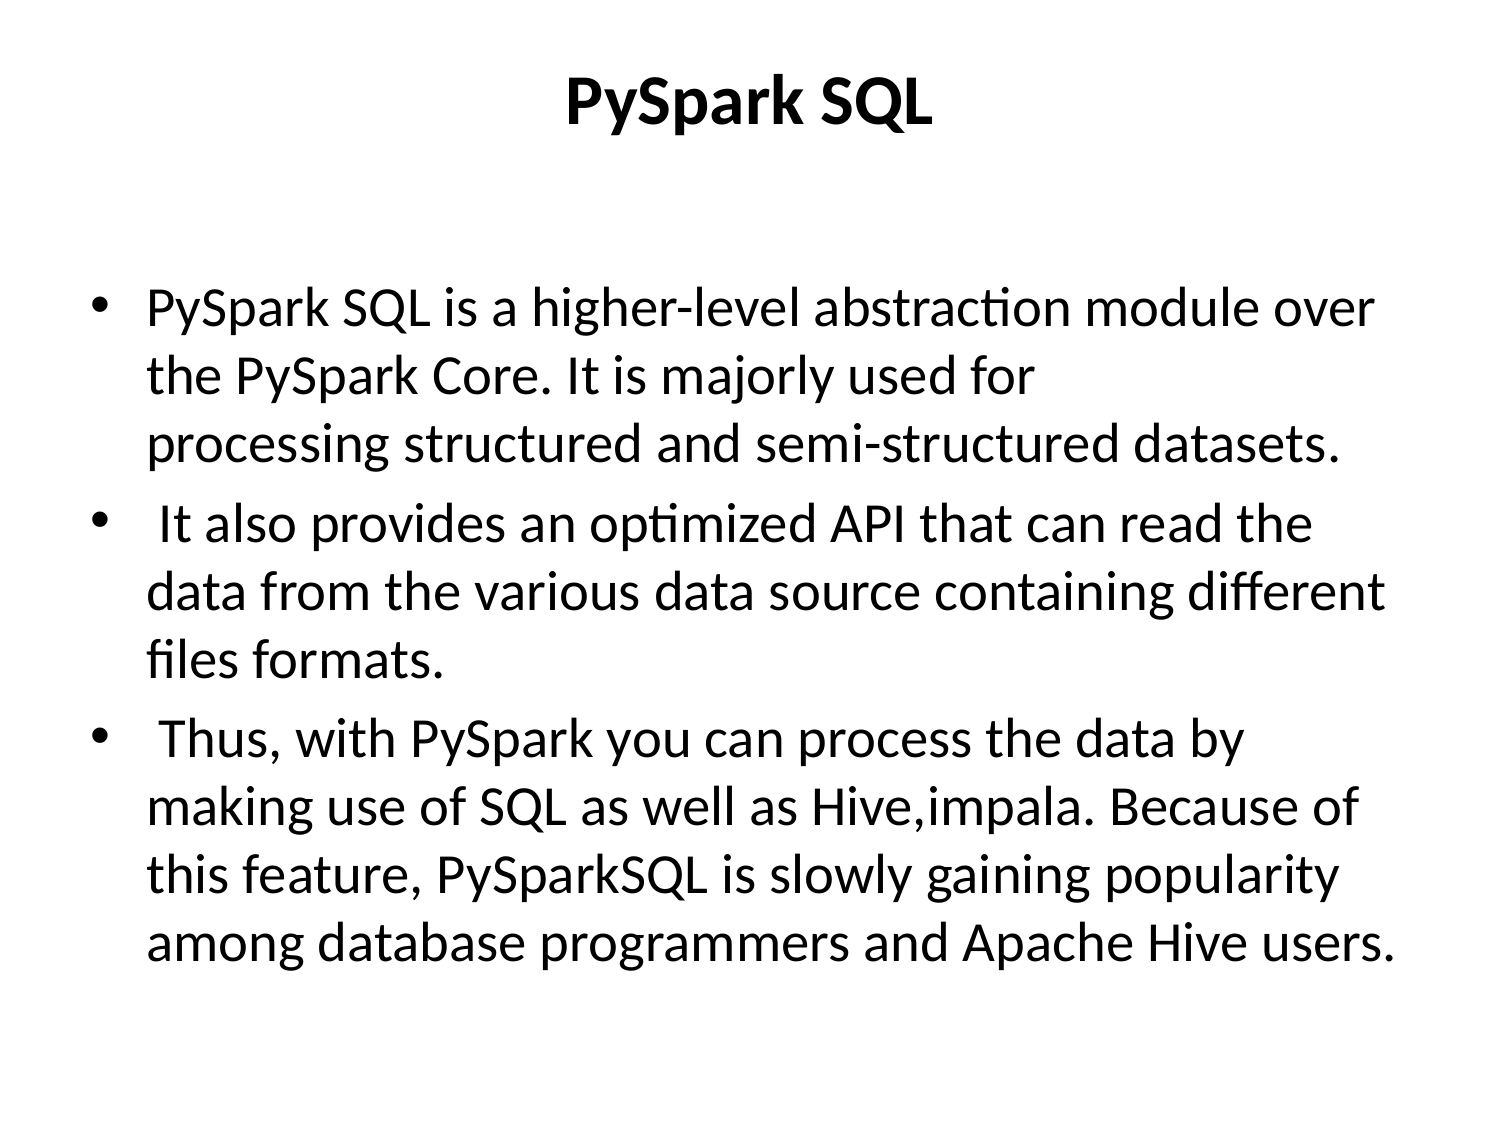

# PySpark SQL
PySpark SQL is a higher-level abstraction module over the PySpark Core. It is majorly used for processing structured and semi-structured datasets.
 It also provides an optimized API that can read the data from the various data source containing different files formats.
 Thus, with PySpark you can process the data by making use of SQL as well as Hive,impala. Because of this feature, PySparkSQL is slowly gaining popularity among database programmers and Apache Hive users.